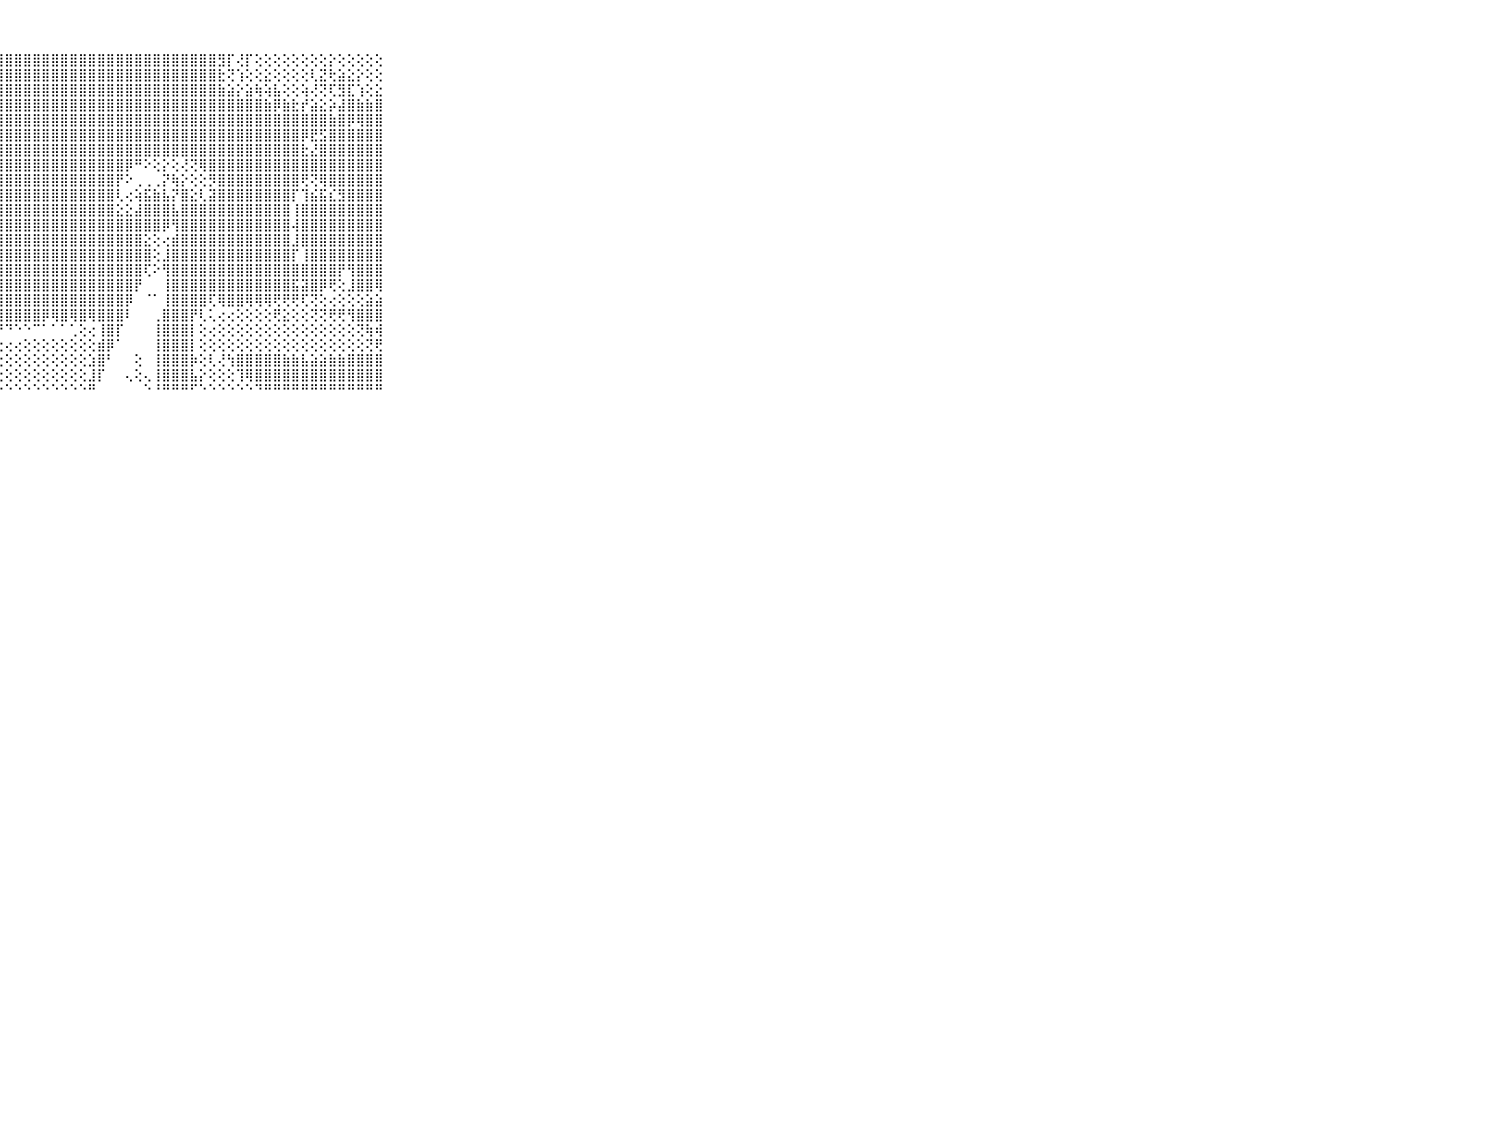

⠀⠀⠀⠀⠀⠀⠀⠀⠀⠀⠀⣿⣻⣿⣿⣿⣿⣿⣿⣿⣿⣿⣿⣿⣿⣿⣿⣿⣿⣿⣿⣿⣿⣿⣿⣿⣿⣿⣿⣿⣿⣿⣿⣿⣿⣿⣿⣿⣿⣿⣿⣻⡏⢜⡏⢕⢕⢕⢕⢕⢕⢕⢕⡕⢕⢕⢕⢕⢕⠀⠀⠀⠀⠀⠀⠀⠀⠀⠀⠀⠀
⠀⠀⠀⠀⠀⠀⠀⠀⠀⠀⠀⣿⣿⣿⣿⣿⣿⣿⣿⣿⣿⣟⣿⡿⣿⣿⣿⣿⣿⣿⣿⣿⣿⣿⣿⣿⣿⣿⣿⣿⣿⣿⣿⣿⣿⣿⣿⣿⣿⣿⣿⣗⢝⢱⢕⢕⣕⢕⢕⢕⢕⢇⣝⢗⣵⣕⡕⢕⢕⠀⠀⠀⠀⠀⠀⠀⠀⠀⠀⠀⠀
⠀⠀⠀⠀⠀⠀⠀⠀⠀⠀⠀⣿⣿⣿⣿⣿⣿⣿⣿⣿⣿⣿⣿⣿⣿⣿⣿⣿⣿⣿⣿⣿⣿⣿⣿⣿⣿⣿⣿⣿⣿⣿⣿⣿⣿⣿⣿⣿⣿⣿⣿⣷⣵⡕⣵⢷⢵⣧⢕⢕⢵⢜⢝⢏⣻⣏⢱⢕⣕⠀⠀⠀⠀⠀⠀⠀⠀⠀⠀⠀⠀
⠀⠀⠀⠀⠀⠀⠀⠀⠀⠀⠀⣿⣿⣿⣿⣿⣿⣿⣿⣿⣿⣿⣿⣿⣿⣿⣿⣿⣿⣿⣿⣿⣿⣿⣿⣿⣿⣿⣿⣿⣿⣿⣿⣿⣿⣿⣿⣿⣿⣿⣿⣿⣿⣿⣿⣿⣷⡿⣷⣗⡞⣵⣕⡵⣼⣿⣷⣷⣿⠀⠀⠀⠀⠀⠀⠀⠀⠀⠀⠀⠀
⠀⠀⠀⠀⠀⠀⠀⠀⠀⠀⠀⣿⣿⣿⣿⣿⣿⣿⣿⣿⣿⣿⣿⣿⣿⣿⣿⣿⣿⣿⣿⣿⣿⣿⣿⣿⣿⣿⣿⣿⣿⣿⣿⣿⣿⣿⣿⣿⣿⣿⣿⣿⣿⣿⣿⣿⣿⣿⣿⣿⣿⣿⣿⣷⣿⡿⢿⣿⣿⠀⠀⠀⠀⠀⠀⠀⠀⠀⠀⠀⠀
⠀⠀⠀⠀⠀⠀⠀⠀⠀⠀⠀⣿⢿⢟⢝⢝⢕⢕⡕⢜⢝⢻⢿⣿⣿⣿⣿⣿⣿⣿⣿⣿⣿⣿⣿⣿⣿⣿⣿⣿⣿⣿⣿⣿⣿⣿⣿⣿⣿⣿⣿⣿⣿⣿⣿⣿⣿⣿⣿⣿⡿⣟⣫⣿⣿⣿⣿⣿⣿⠀⠀⠀⠀⠀⠀⠀⠀⠀⠀⠀⠀
⠀⠀⠀⠀⠀⠀⠀⠀⠀⠀⠀⢑⢗⢒⠖⢳⢴⢤⢥⠝⢗⢧⡕⢝⢿⣿⣿⣿⣿⣿⣿⣿⣿⣿⣿⣿⣿⣿⣿⣿⣿⣿⣿⣿⣿⣿⣿⣿⣿⣿⣿⣿⣿⣿⣿⣿⣿⣿⣿⣿⣗⣜⣿⣿⣿⣿⣿⣿⣿⠀⠀⠀⠀⠀⠀⠀⠀⠀⠀⠀⠀
⠀⠀⠀⠀⠀⠀⠀⠀⠀⠀⠀⢕⢕⢕⢔⢕⢕⢔⢕⢕⢕⢕⢝⢷⡕⢻⣿⣿⣿⣿⣿⣿⣿⣿⣿⣿⣿⣿⣿⣿⣿⡿⠛⠕⢕⡕⢕⢜⢝⢿⣿⣿⣿⣿⣿⣿⣿⣿⣿⣿⣿⣿⣿⣿⣿⣿⣿⣿⣿⠀⠀⠀⠀⠀⠀⠀⠀⠀⠀⠀⠀
⠀⠀⠀⠀⠀⠀⠀⠀⠀⠀⠀⣵⣵⣵⣵⣕⡕⢕⢕⢕⢕⢕⢕⢜⢿⣕⢻⣿⣿⣿⣿⣿⣿⣿⣿⣿⣿⣿⣿⣿⡟⠕⢀⢀⢀⡝⢷⡕⢕⢕⡻⣿⣿⣿⣿⣿⣿⣿⣿⣿⢟⢝⢿⣿⣿⣿⣿⣿⣿⠀⠀⠀⠀⠀⠀⠀⠀⠀⠀⠀⠀
⠀⠀⠀⠀⠀⠀⠀⠀⠀⠀⠀⣿⣿⣿⣿⣿⣿⣿⣿⣷⣷⣷⣵⣵⣼⡗⢸⣿⣿⣿⣿⣿⣿⣿⣿⣿⣿⣿⣿⣿⢇⢔⢵⣯⣷⣧⡝⣿⣕⢇⣽⣿⣿⣿⣿⣿⣿⣿⣿⡏⢹⣮⣯⣎⣻⣿⣿⣿⣿⠀⠀⠀⠀⠀⠀⠀⠀⠀⠀⠀⠀
⠀⠀⠀⠀⠀⠀⠀⠀⠀⠀⠀⣿⣿⣿⣿⣿⣿⣿⣿⣿⣿⣿⣿⣿⣿⡷⢸⣿⣿⣿⣿⣿⣿⣿⣿⣿⣿⣿⣿⣿⣕⣕⣼⣿⣿⣿⣧⣿⣿⣿⣿⣿⣿⣿⣿⣿⣿⣿⣿⢸⣿⣿⣿⣿⣿⣿⣿⣿⣿⠀⠀⠀⠀⠀⠀⠀⠀⠀⠀⠀⠀
⠀⠀⠀⠀⠀⠀⠀⠀⠀⠀⠀⣿⣿⣿⣿⣿⣿⣿⣿⣿⣿⣿⣿⣿⣿⡷⢸⣿⣿⣿⣿⣿⣿⣿⣿⣿⣿⣿⣿⣿⣿⣿⣿⣿⣿⡿⢻⣿⣿⣿⣿⣿⣿⣿⣿⣿⣿⣿⣿⢼⣿⣿⣿⣿⣿⣿⣿⣿⣿⠀⠀⠀⠀⠀⠀⠀⠀⠀⠀⠀⠀
⠀⠀⠀⠀⠀⠀⠀⠀⠀⠀⠀⣿⣿⣿⣿⣿⣿⣿⣿⣿⣿⣿⣿⣿⣿⡿⣸⣿⣿⣿⣿⣿⣿⣿⣿⣿⣿⣿⣿⣿⣿⣿⣿⣕⢕⢔⣾⣿⣿⣿⣿⣿⣿⣿⣿⣿⣿⣿⣿⣸⣿⣿⣿⣿⣿⣿⣿⣿⣿⠀⠀⠀⠀⠀⠀⠀⠀⠀⠀⠀⠀
⠀⠀⠀⠀⠀⠀⠀⠀⠀⠀⠀⣿⣿⣿⣿⣿⣿⣿⣿⣿⣿⣿⣿⣿⣿⢇⣿⣿⣿⣿⣿⣿⣿⣿⣿⣿⣿⣿⣿⣿⣿⣿⣿⣿⢕⣸⣿⣿⣿⣿⣿⣿⣿⣿⣿⣿⣿⣿⣿⡏⢸⣿⣿⣿⣿⣿⣿⣿⣿⠀⠀⠀⠀⠀⠀⠀⠀⠀⠀⠀⠀
⠀⠀⠀⠀⠀⠀⠀⠀⠀⠀⠀⣿⣿⣿⣿⣿⣿⣿⣿⣿⣿⣿⣿⣿⣿⢇⣿⣿⣿⣿⣿⣿⣿⣿⣿⣿⣿⣿⣿⣿⣿⣿⣿⢏⠕⢻⣿⣿⣿⣿⣿⣿⣿⣿⣿⣿⣿⣿⣿⣿⣿⣿⣿⣿⡟⢻⣿⣿⣿⠀⠀⠀⠀⠀⠀⠀⠀⠀⠀⠀⠀
⠀⠀⠀⠀⠀⠀⠀⠀⠀⠀⠀⣿⣿⣿⣿⣿⣿⣿⣿⣿⣿⣿⣿⣿⣿⢕⣿⣿⣿⣿⣿⣿⣿⣿⣿⣿⣿⣿⣿⣿⣿⣿⡟⠀⠀⢸⣿⣿⣿⣿⣿⣿⣿⣿⣿⣿⣿⣿⣿⣯⣽⣿⡿⢟⢕⣸⣿⣿⢿⠀⠀⠀⠀⠀⠀⠀⠀⠀⠀⠀⠀
⠀⠀⠀⠀⠀⠀⠀⠀⠀⠀⠀⣿⣿⣿⣿⣿⣿⣿⣿⣿⣿⣿⣿⣿⣿⢕⣿⣿⣿⣿⣿⣿⣿⣿⣿⣿⣿⣿⣿⣿⣿⡿⠀⠈⠁⢸⣿⣿⣿⣿⢏⢿⣿⣿⢿⢿⢿⢟⢟⢟⢏⢝⢕⢔⢕⢕⢕⣵⣵⠀⠀⠀⠀⠀⠀⠀⠀⠀⠀⠀⠀
⠀⠀⠀⠀⠀⠀⠀⠀⠀⠀⠀⢿⢟⢟⢟⢟⢟⢟⢻⣿⢿⢿⢟⢟⢏⢕⣿⣿⣿⣿⣿⣿⡿⢿⣿⢿⣿⢿⣿⣿⣿⠇⠀⠀⢀⣿⣿⣿⡟⢇⢅⢔⢔⢕⢕⢕⢕⢟⣕⢕⢕⢝⢝⢟⢟⢻⣿⣿⣿⠀⠀⠀⠀⠀⠀⠀⠀⠀⠀⠀⠀
⠀⠀⠀⠀⠀⠀⠀⠀⠀⠀⠀⢝⢿⣿⣿⣟⣻⣟⣟⣷⣵⣵⣵⢵⢱⠷⠞⠟⠙⠑⠑⠉⠁⠁⠁⢁⢕⢔⢸⣿⡏⠀⠀⠀⢸⣿⣿⣿⡇⢕⢔⢕⢕⢕⢕⢕⢕⢕⢕⢕⢕⢕⢕⢕⢕⢕⢝⢷⢾⠀⠀⠀⠀⠀⠀⠀⠀⠀⠀⠀⠀
⠀⠀⠀⠀⠀⠀⠀⠀⠀⠀⠀⠞⠟⠟⢛⢛⢝⢙⢍⢅⢅⢕⢔⢔⢔⢔⢔⢔⢔⢔⢕⢕⢕⢕⢕⢕⢕⢕⣾⡿⠁⠀⠀⠀⢸⣿⣿⣿⡇⢕⢕⢕⢕⢕⢕⢕⢕⢕⢕⢕⢕⢕⢕⢕⢕⢕⢕⢝⢟⠀⠀⠀⠀⠀⠀⠀⠀⠀⠀⠀⠀
⠀⠀⠀⠀⠀⠀⠀⠀⠀⠀⠀⢄⢔⢕⢕⢕⢕⢕⢕⢕⢕⢕⢕⢕⢕⢕⢕⢕⢕⢕⢕⢕⢕⢕⢕⢕⢕⣱⣿⠃⠀⠀⢕⠀⢸⣿⣿⣿⡷⢕⢇⢜⢳⣿⣿⣿⣿⣿⣷⣷⣧⣵⣵⣷⣷⣿⣿⣿⣿⠀⠀⠀⠀⠀⠀⠀⠀⠀⠀⠀⠀
⠀⠀⠀⠀⠀⠀⠀⠀⠀⠀⠀⢕⢕⢕⢕⢕⢕⢕⢕⢕⢕⢕⢕⢕⢕⢕⢕⢕⢕⢕⢕⢕⢕⢕⢕⢕⢕⣸⡏⠀⠀⢄⢕⢄⢸⣿⣿⣿⣧⡕⢕⢕⢕⢹⢿⣿⣿⣿⣿⣿⣿⣿⣿⣿⣿⣿⣿⣿⣿⠀⠀⠀⠀⠀⠀⠀⠀⠀⠀⠀⠀
⠀⠀⠀⠀⠀⠀⠀⠀⠀⠀⠀⠑⠑⠑⠑⠑⠑⠑⠑⠑⠑⠑⠑⠑⠑⠑⠑⠑⠑⠑⠑⠑⠑⠑⠑⠑⠑⠛⠀⠀⠀⠀⠀⠑⠘⠛⠛⠛⠋⠑⠑⠑⠑⠑⠑⠙⠛⠛⠛⠛⠛⠛⠛⠛⠛⠛⠛⠛⠛⠀⠀⠀⠀⠀⠀⠀⠀⠀⠀⠀⠀